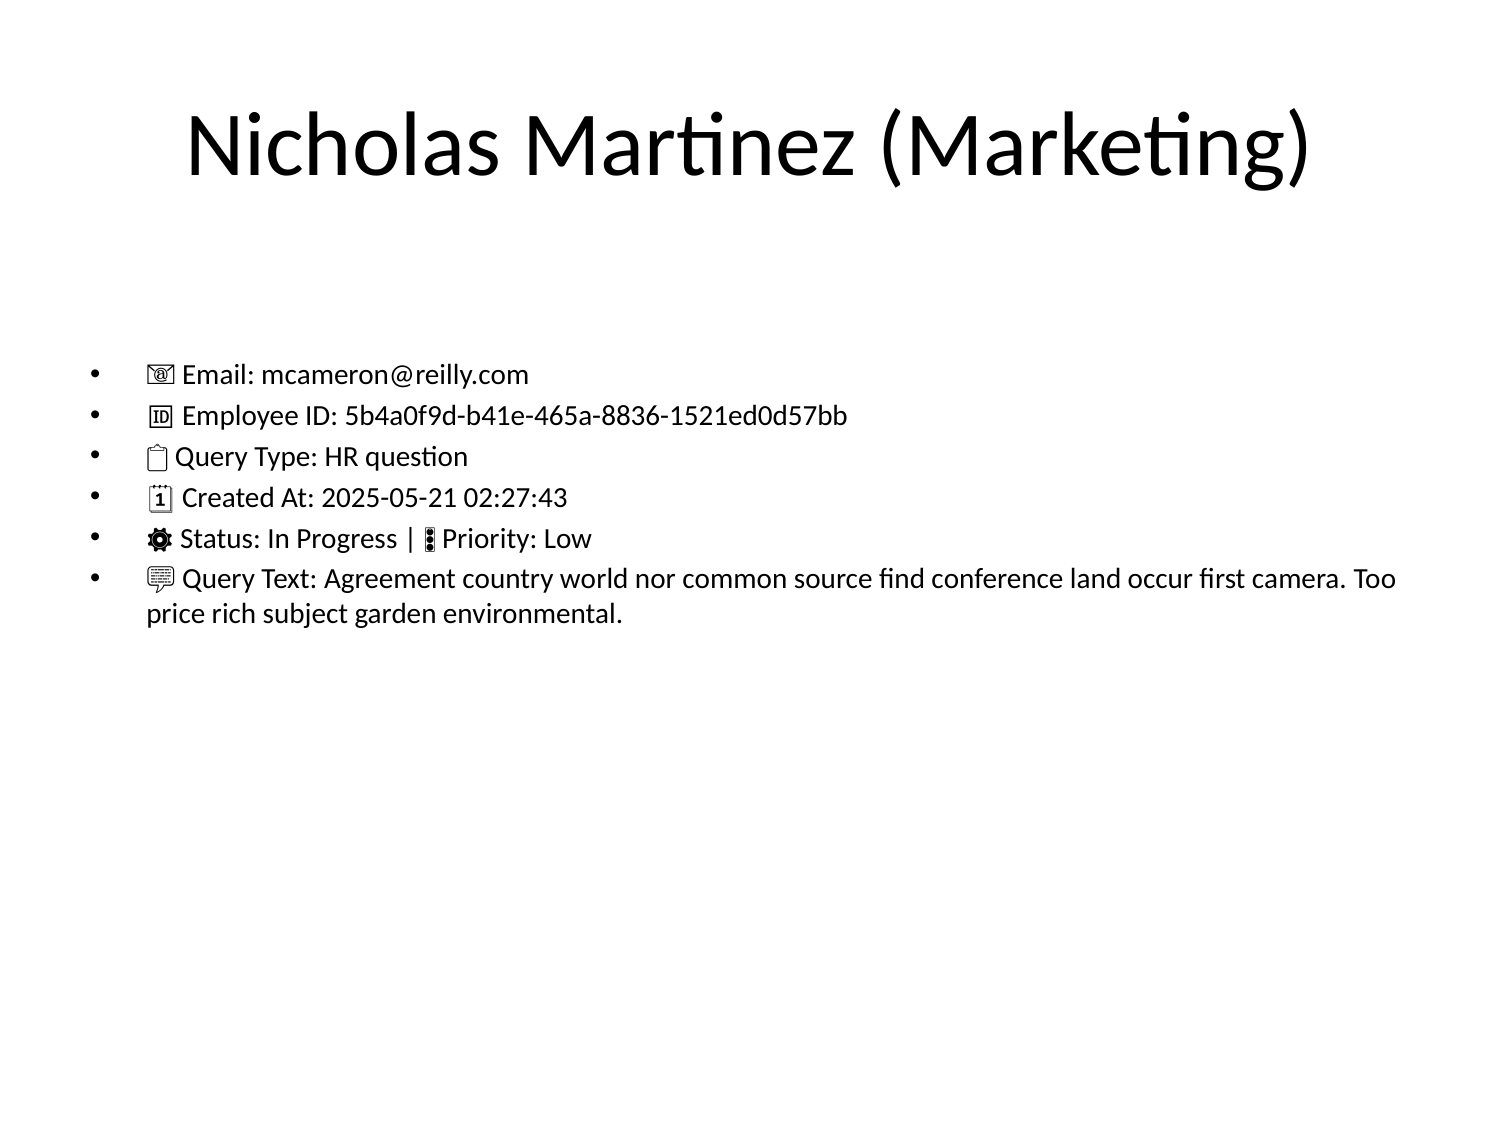

# Nicholas Martinez (Marketing)

📧 Email: mcameron@reilly.com
🆔 Employee ID: 5b4a0f9d-b41e-465a-8836-1521ed0d57bb
📋 Query Type: HR question
🗓 Created At: 2025-05-21 02:27:43
⚙ Status: In Progress | 🚦 Priority: Low
💬 Query Text: Agreement country world nor common source find conference land occur first camera. Too price rich subject garden environmental.